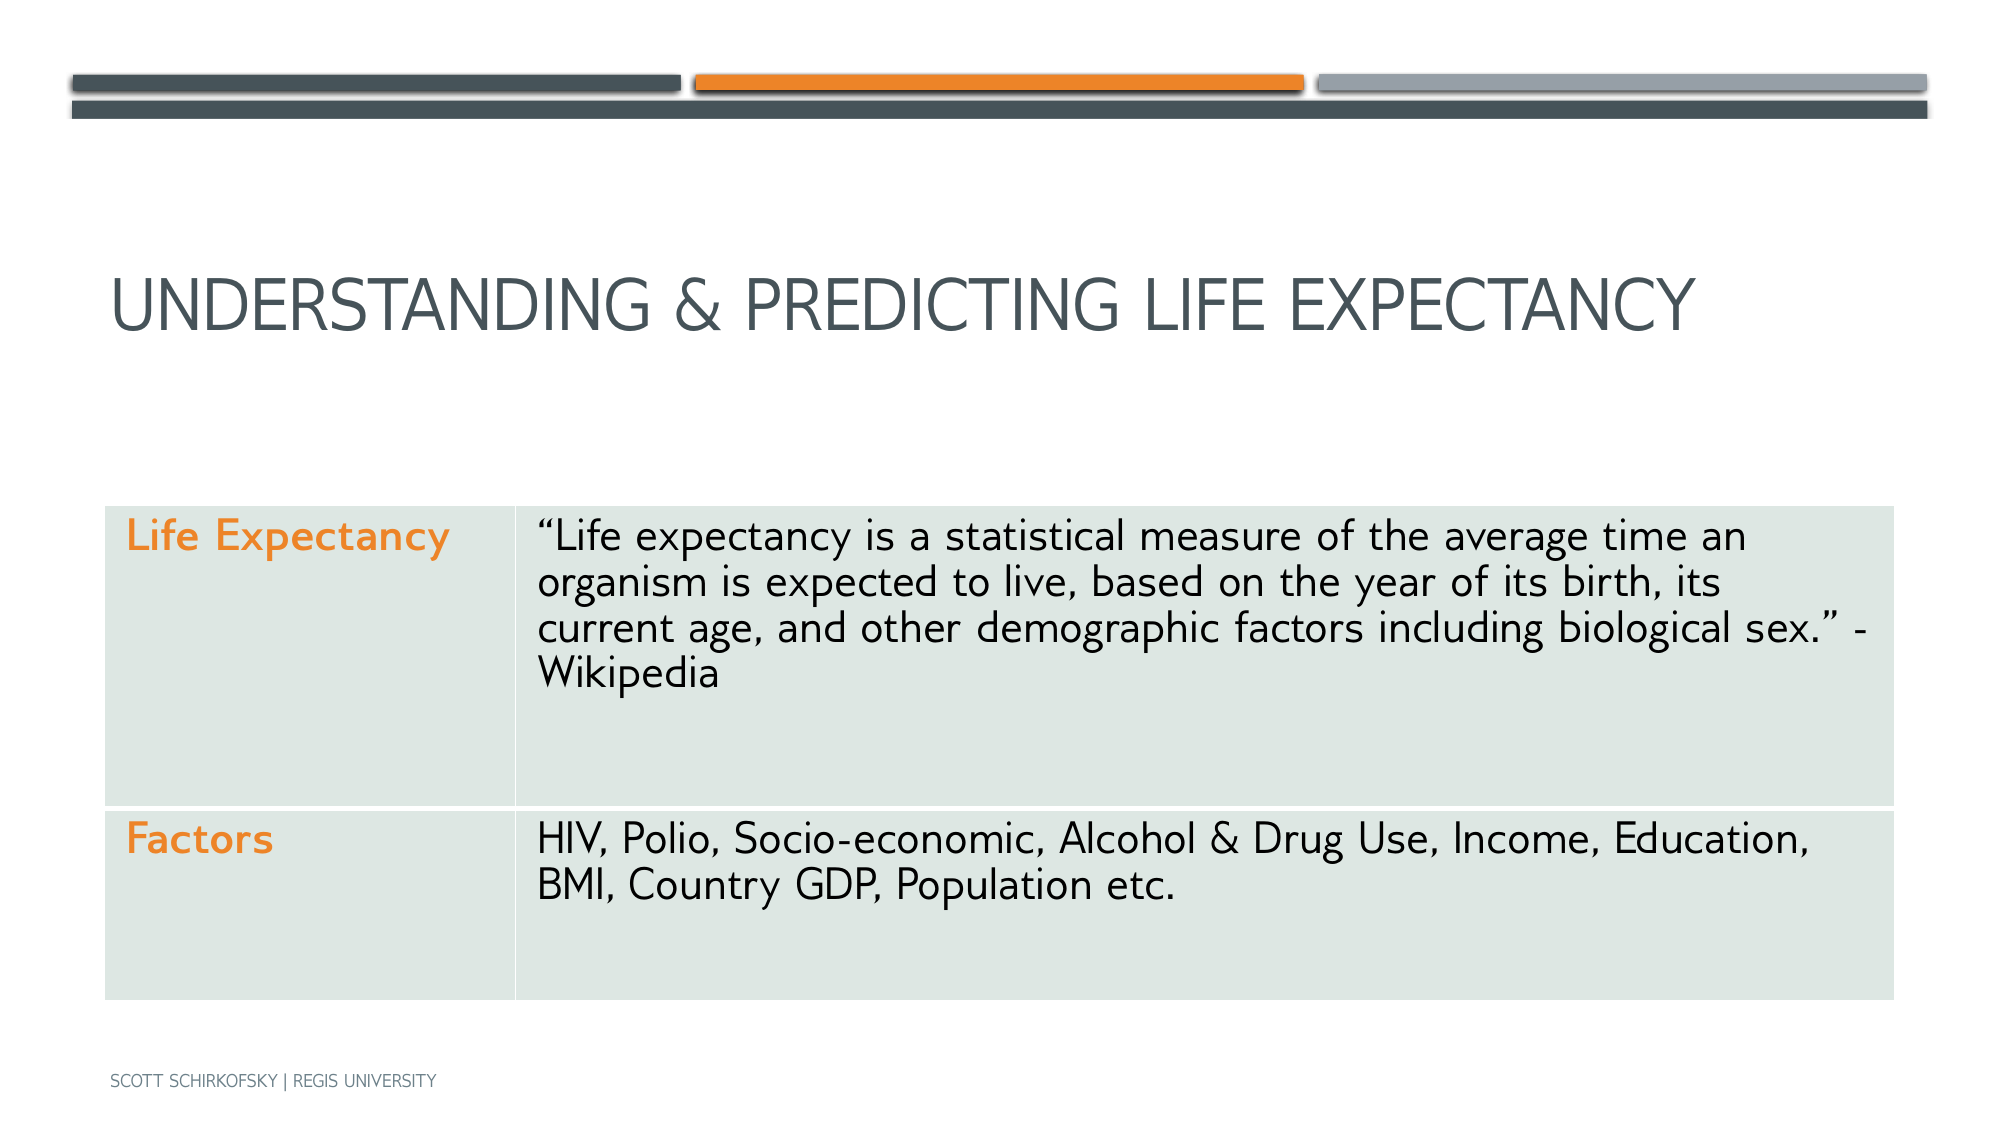

# Understanding & Predicting Life Expectancy
| Life Expectancy | “Life expectancy is a statistical measure of the average time an organism is expected to live, based on the year of its birth, its current age, and other demographic factors including biological sex.” - Wikipedia |
| --- | --- |
| Factors | HIV, Polio, Socio-economic, Alcohol & Drug Use, Income, Education, BMI, Country GDP, Population etc. |

Scott Schirkofsky | Regis University